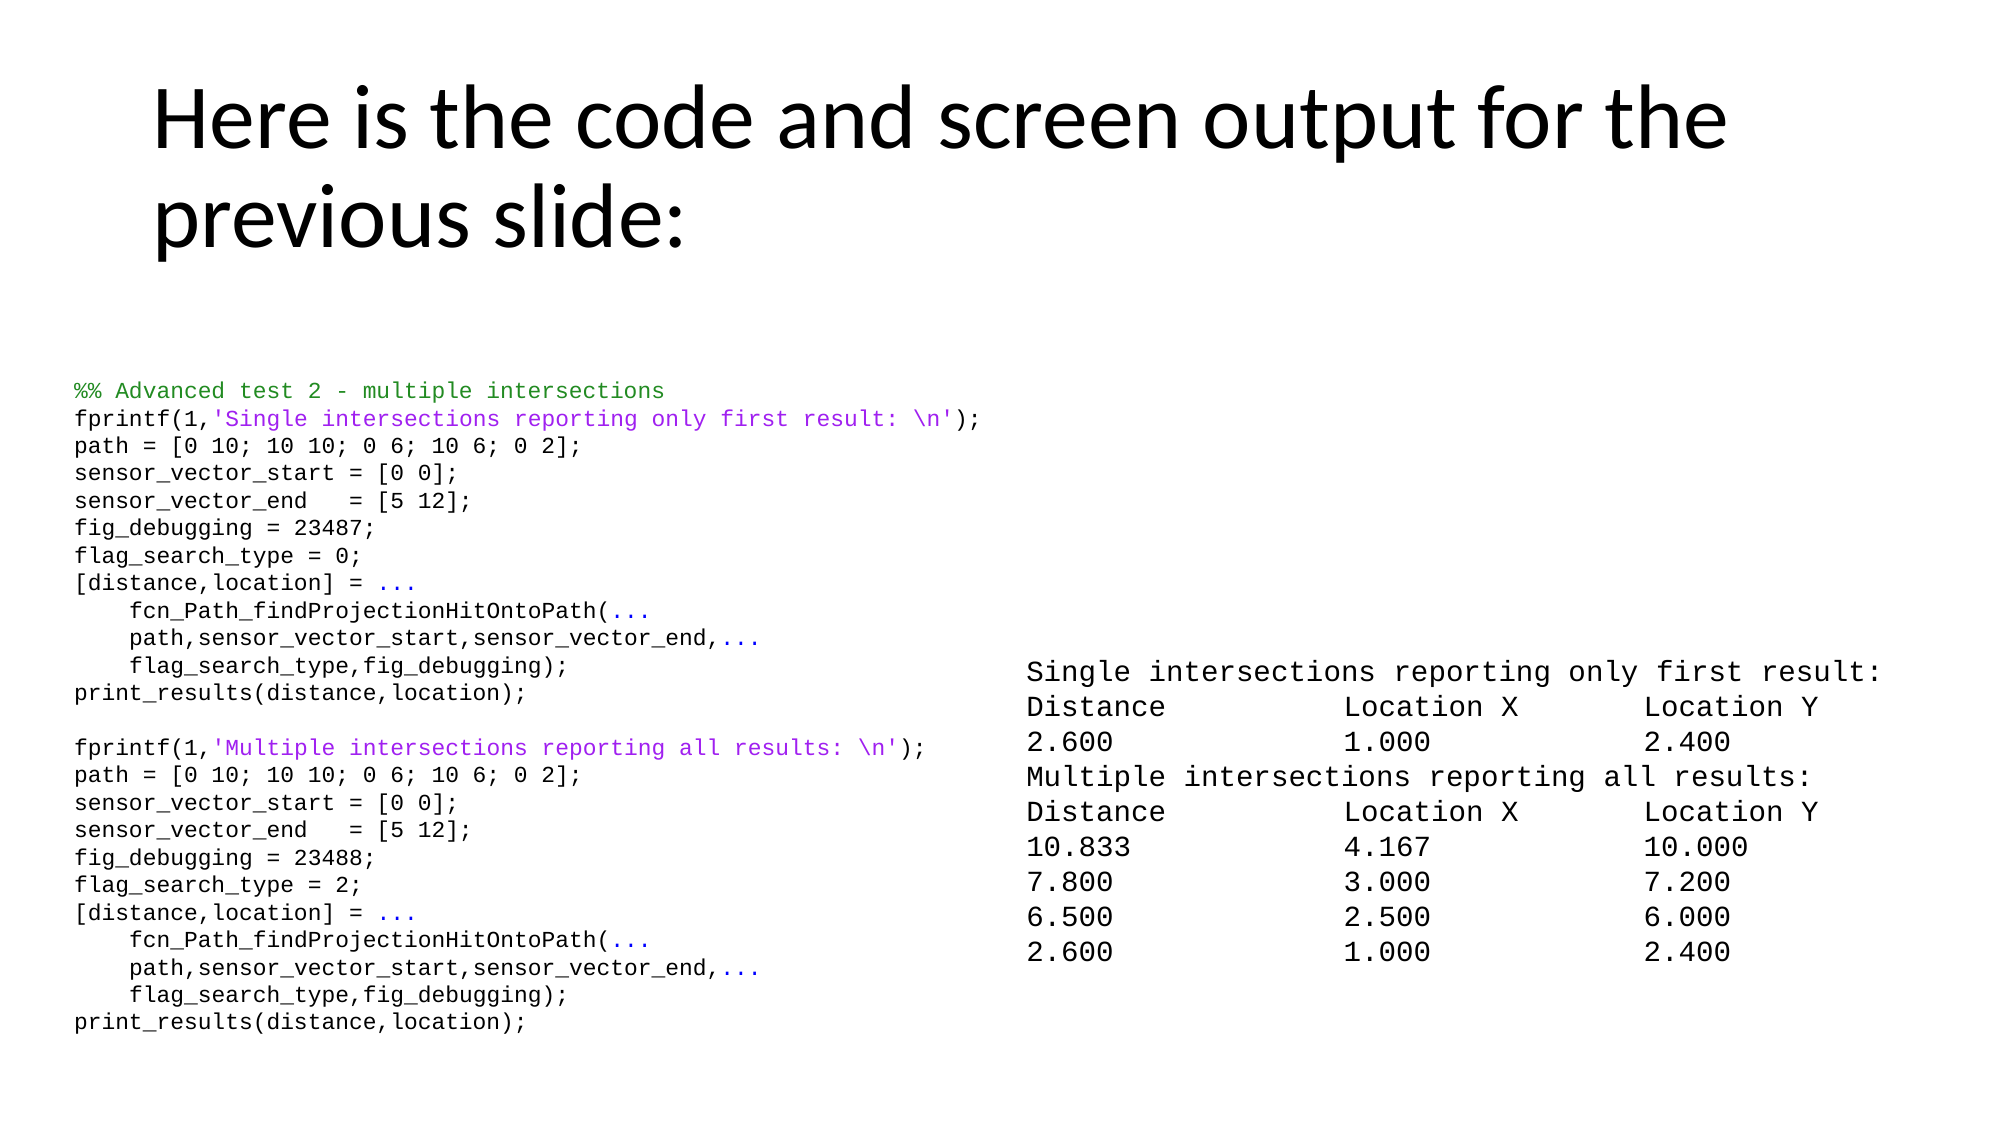

# Here is the code and screen output for the previous slide:
%% Advanced test 2 - multiple intersections
fprintf(1,'Single intersections reporting only first result: \n');
path = [0 10; 10 10; 0 6; 10 6; 0 2];
sensor_vector_start = [0 0];
sensor_vector_end   = [5 12];
fig_debugging = 23487;
flag_search_type = 0;
[distance,location] = ...
    fcn_Path_findProjectionHitOntoPath(...
    path,sensor_vector_start,sensor_vector_end,...
    flag_search_type,fig_debugging);
print_results(distance,location);

fprintf(1,'Multiple intersections reporting all results: \n');
path = [0 10; 10 10; 0 6; 10 6; 0 2];
sensor_vector_start = [0 0];
sensor_vector_end   = [5 12];
fig_debugging = 23488;
flag_search_type = 2;
[distance,location] = ...
    fcn_Path_findProjectionHitOntoPath(...
    path,sensor_vector_start,sensor_vector_end,...
    flag_search_type,fig_debugging);
print_results(distance,location);

Single intersections reporting only first result:
Distance 	 Location X 	 Location Y
2.600 		 1.000 		 2.400
Multiple intersections reporting all results:
Distance 	 Location X 	 Location Y
10.833 		 4.167 		 10.000
7.800 		 3.000 		 7.200
6.500 		 2.500 		 6.000
2.600 		 1.000 		 2.400